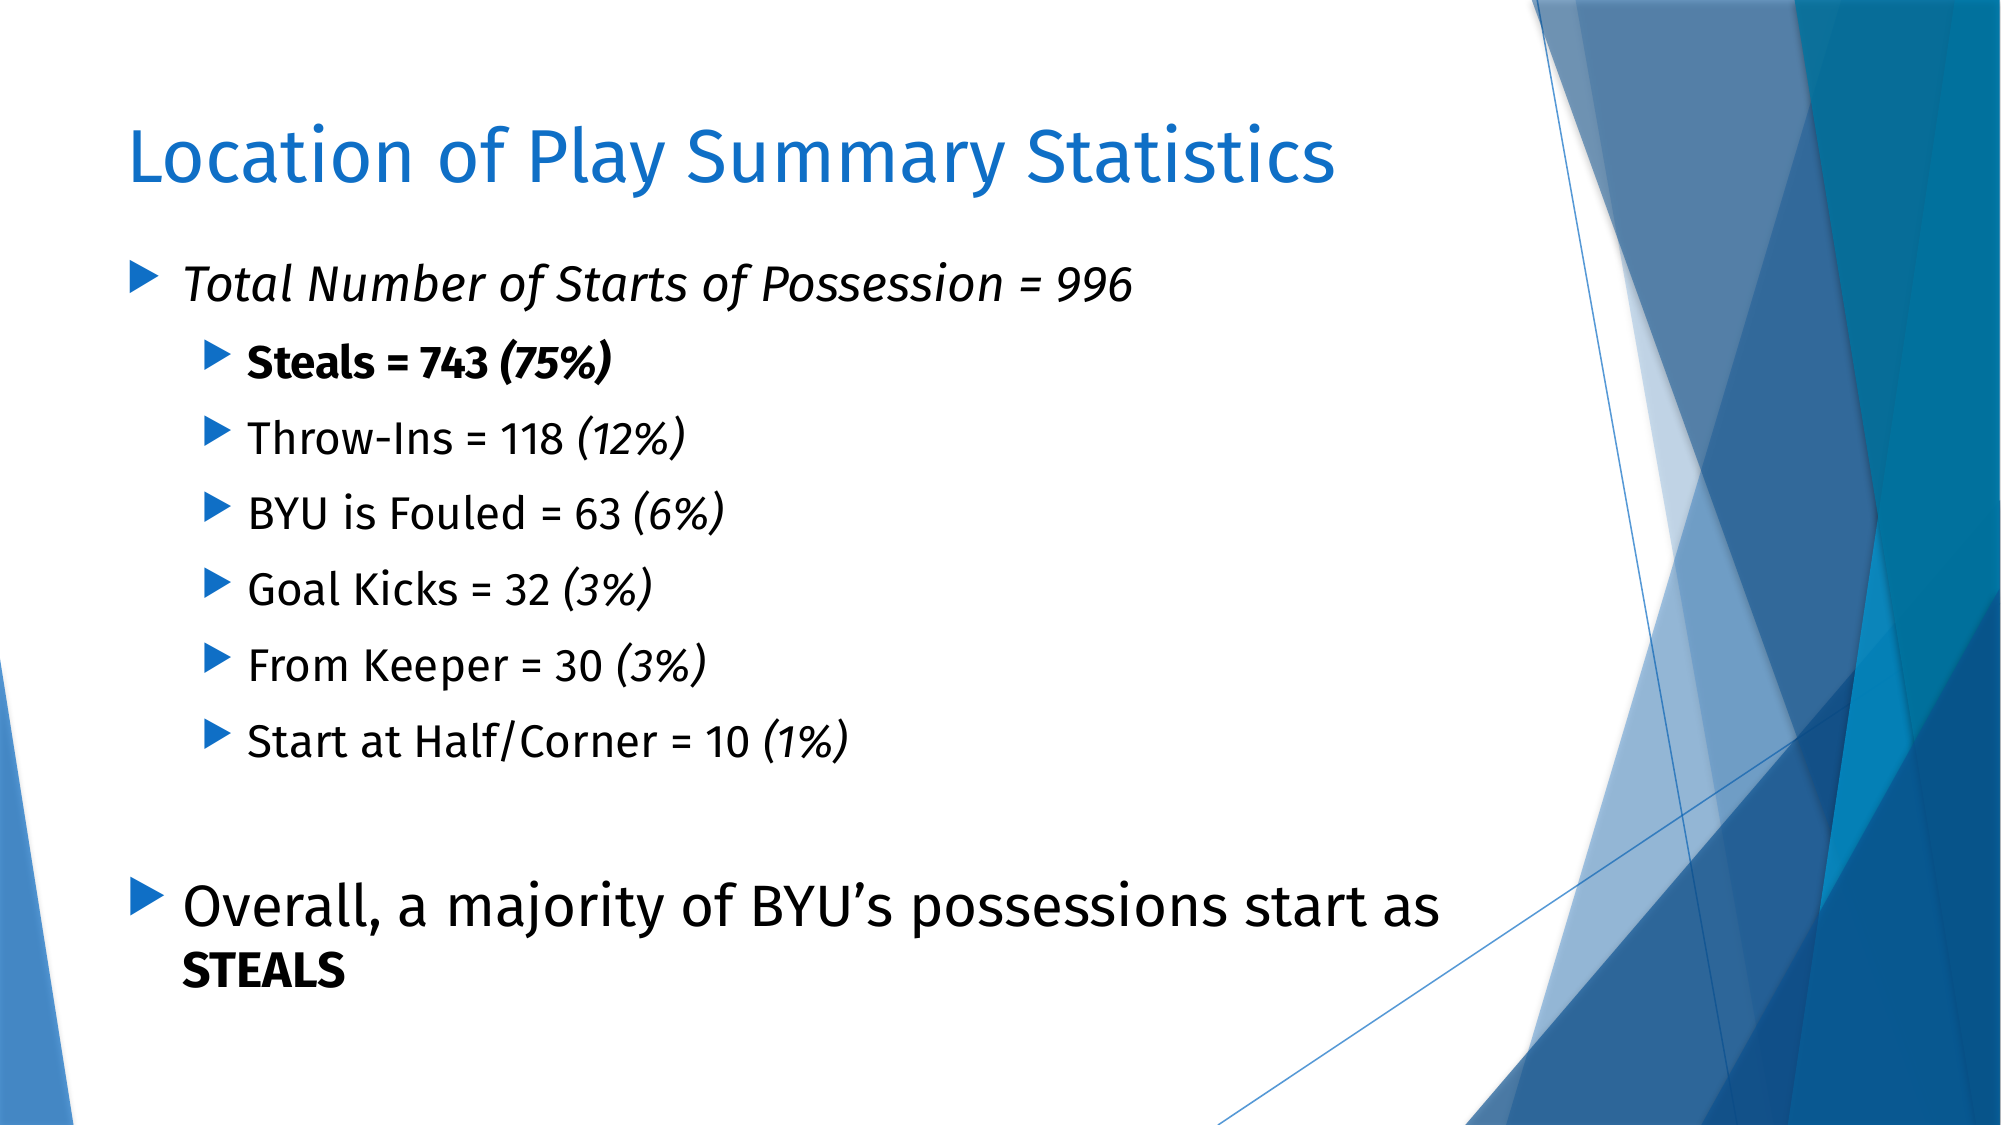

# Location of Play Summary Statistics
Total Number of Starts of Possession = 996
Steals = 743 (75%)
Throw-Ins = 118 (12%)
BYU is Fouled = 63 (6%)
Goal Kicks = 32 (3%)
From Keeper = 30 (3%)
Start at Half/Corner = 10 (1%)

Overall, a majority of BYU’s possessions start as STEALS